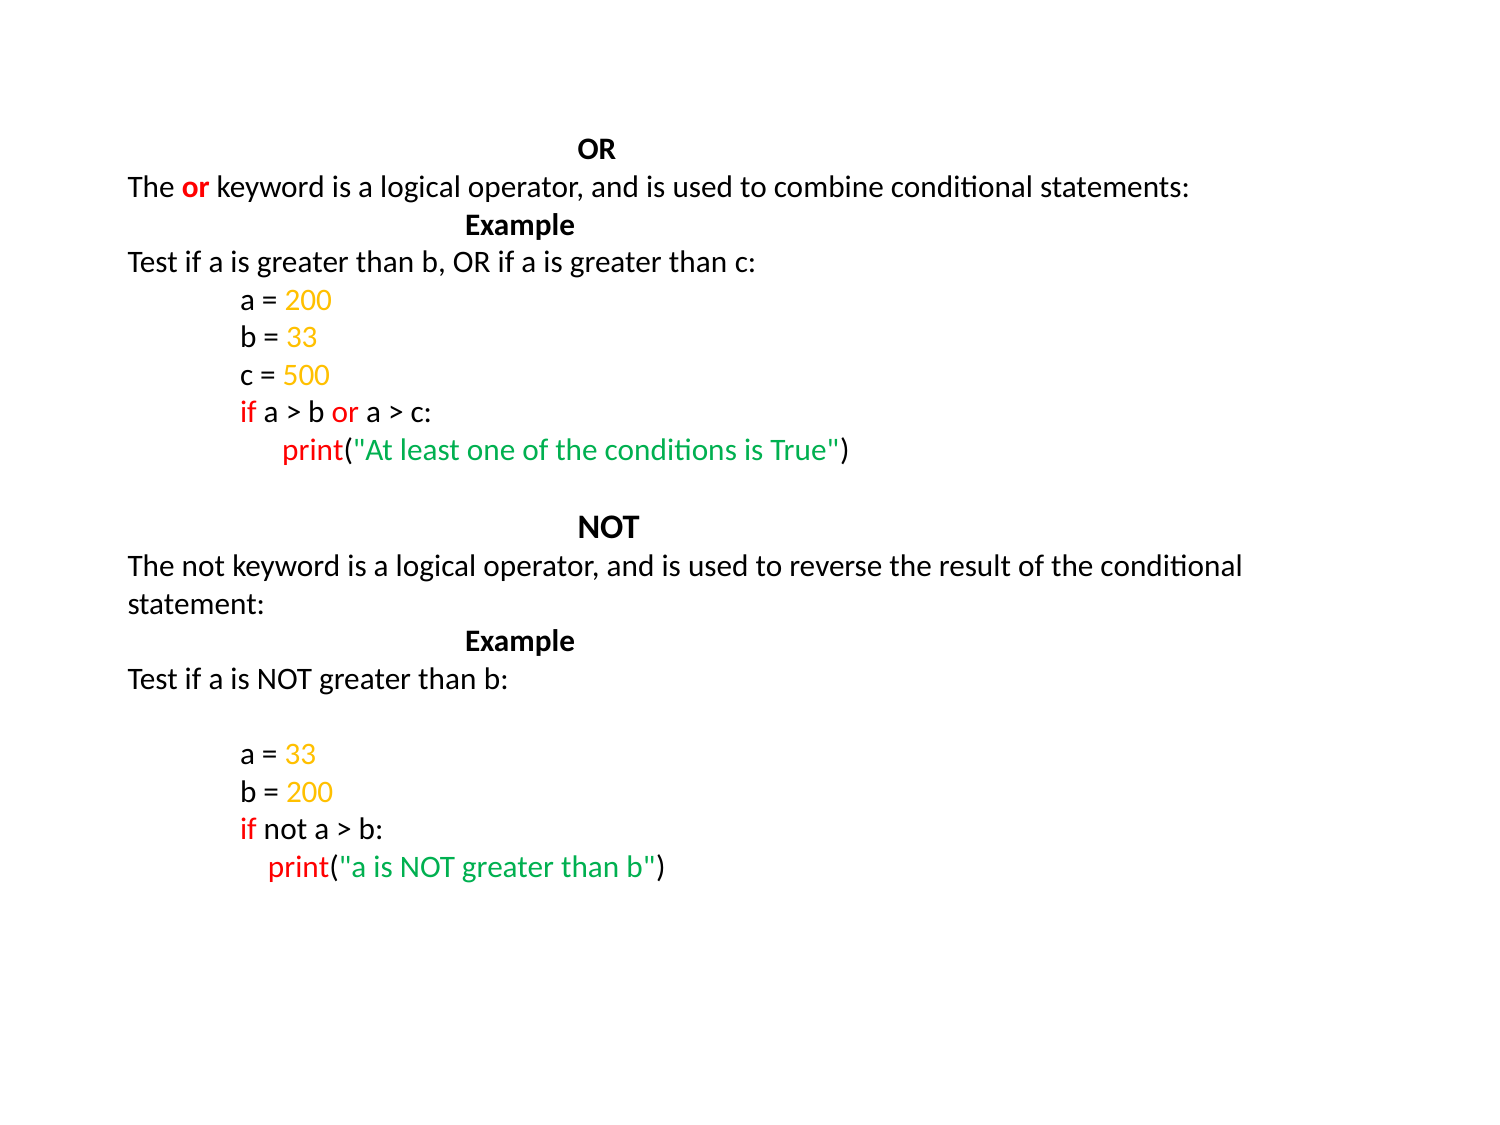

# OR The or keyword is a logical operator, and is used to combine conditional statements: Example Test if a is greater than b, OR if a is greater than c: a = 200 b = 33 c = 500 if a > b or a > c:  	      print("At least one of the conditions is True") NOT The not keyword is a logical operator, and is used to reverse the result of the conditional statement: Example Test if a is NOT greater than b: a = 33 b = 200 if not a > b:   	    print("a is NOT greater than b")